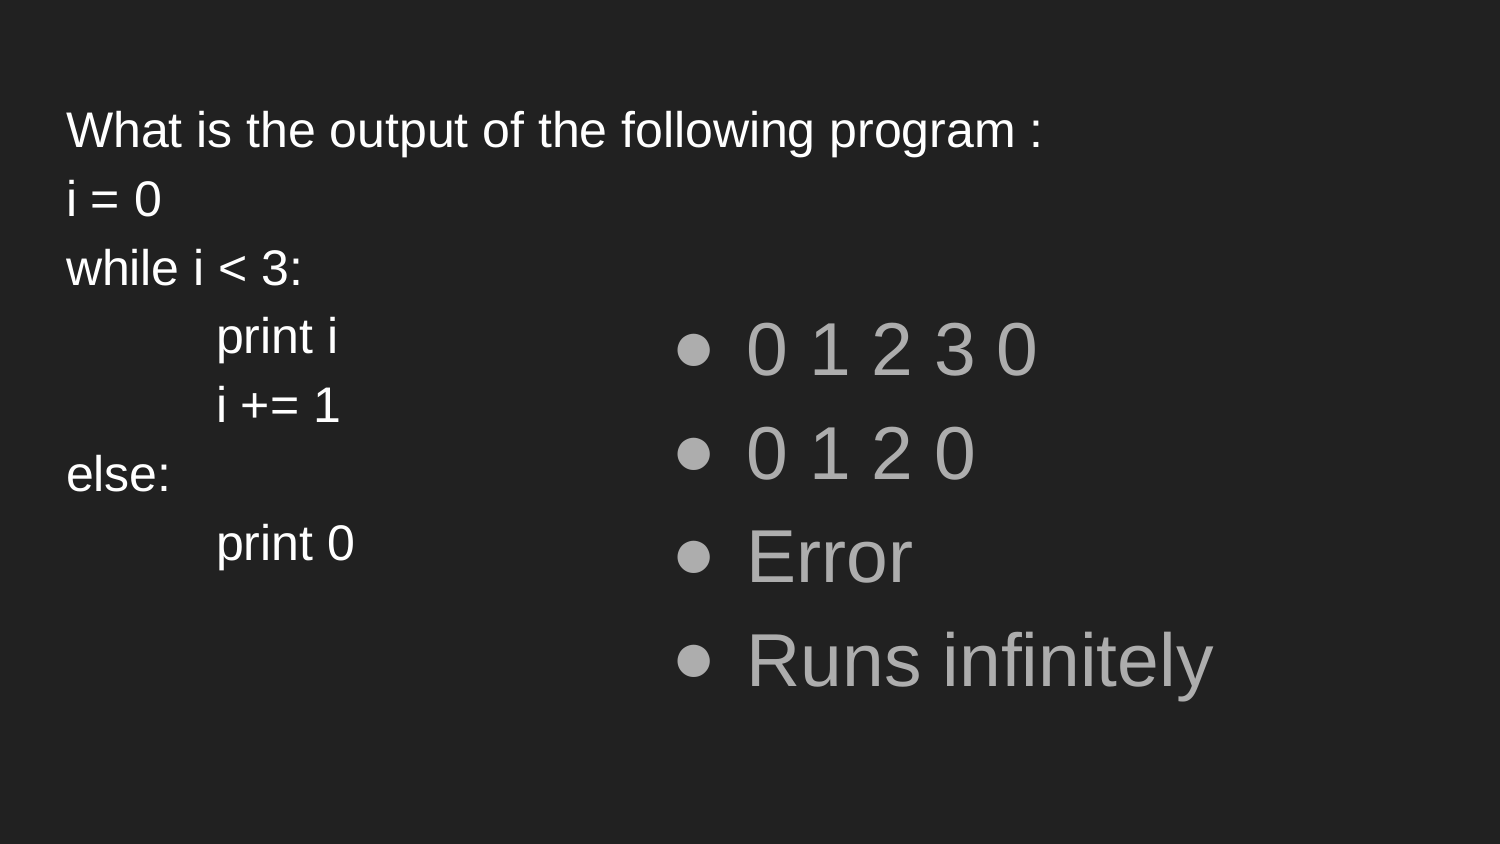

# What is the output of the following program :
i = 0
while i < 3:
    	print i
    	i += 1
else:
    	print 0

0 1 2 3 0
0 1 2 0
Error
Runs infinitely